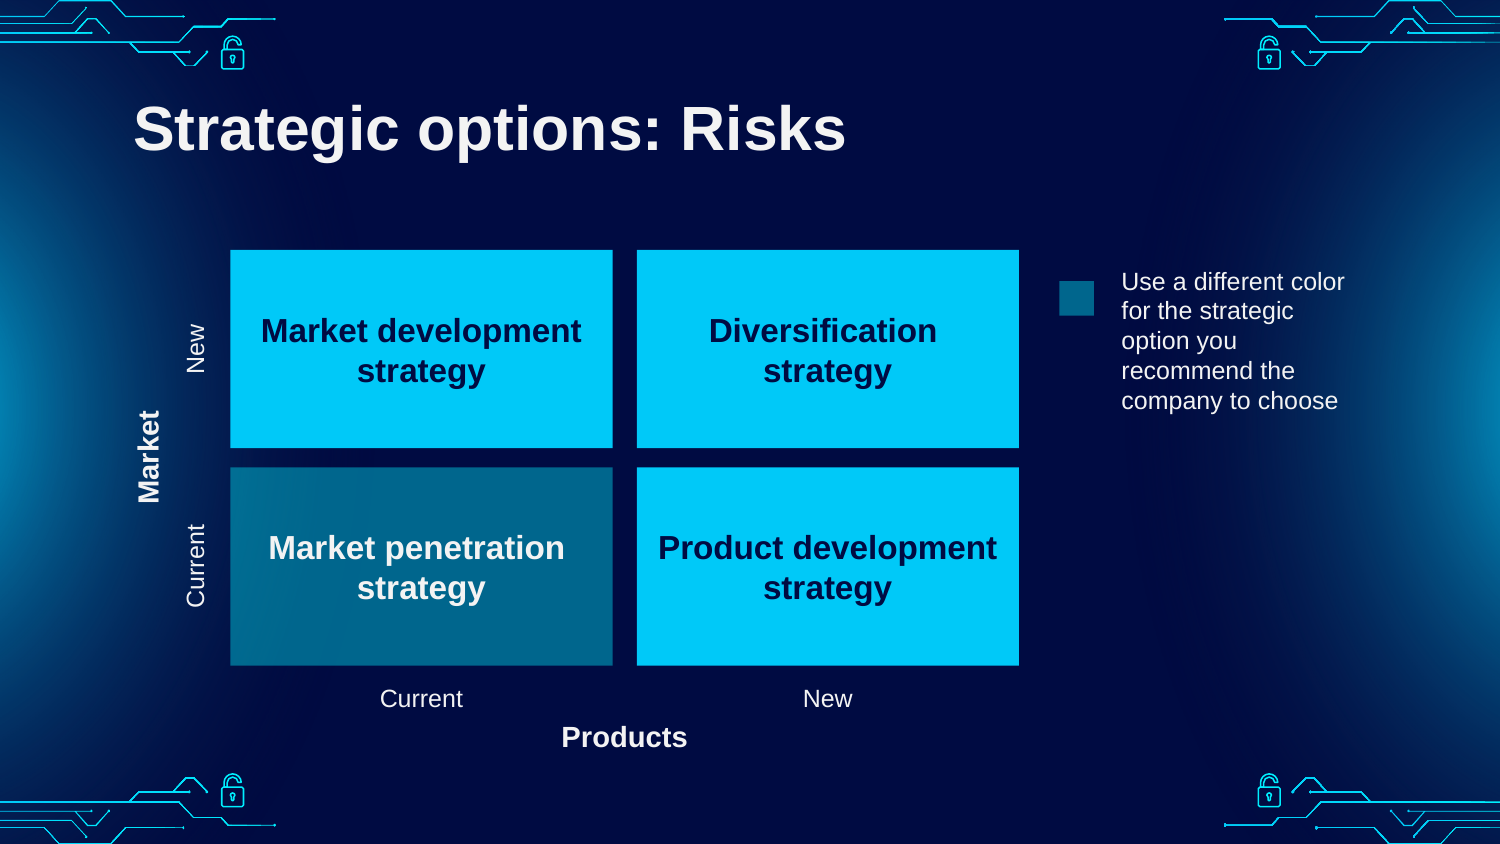

# Strategic options: Risks
Market development strategy
Diversification
strategy
Use a different color for the strategic option you recommend the company to choose

New
Market
Market penetration
strategy
Product development strategy
Current
Current
New
Products